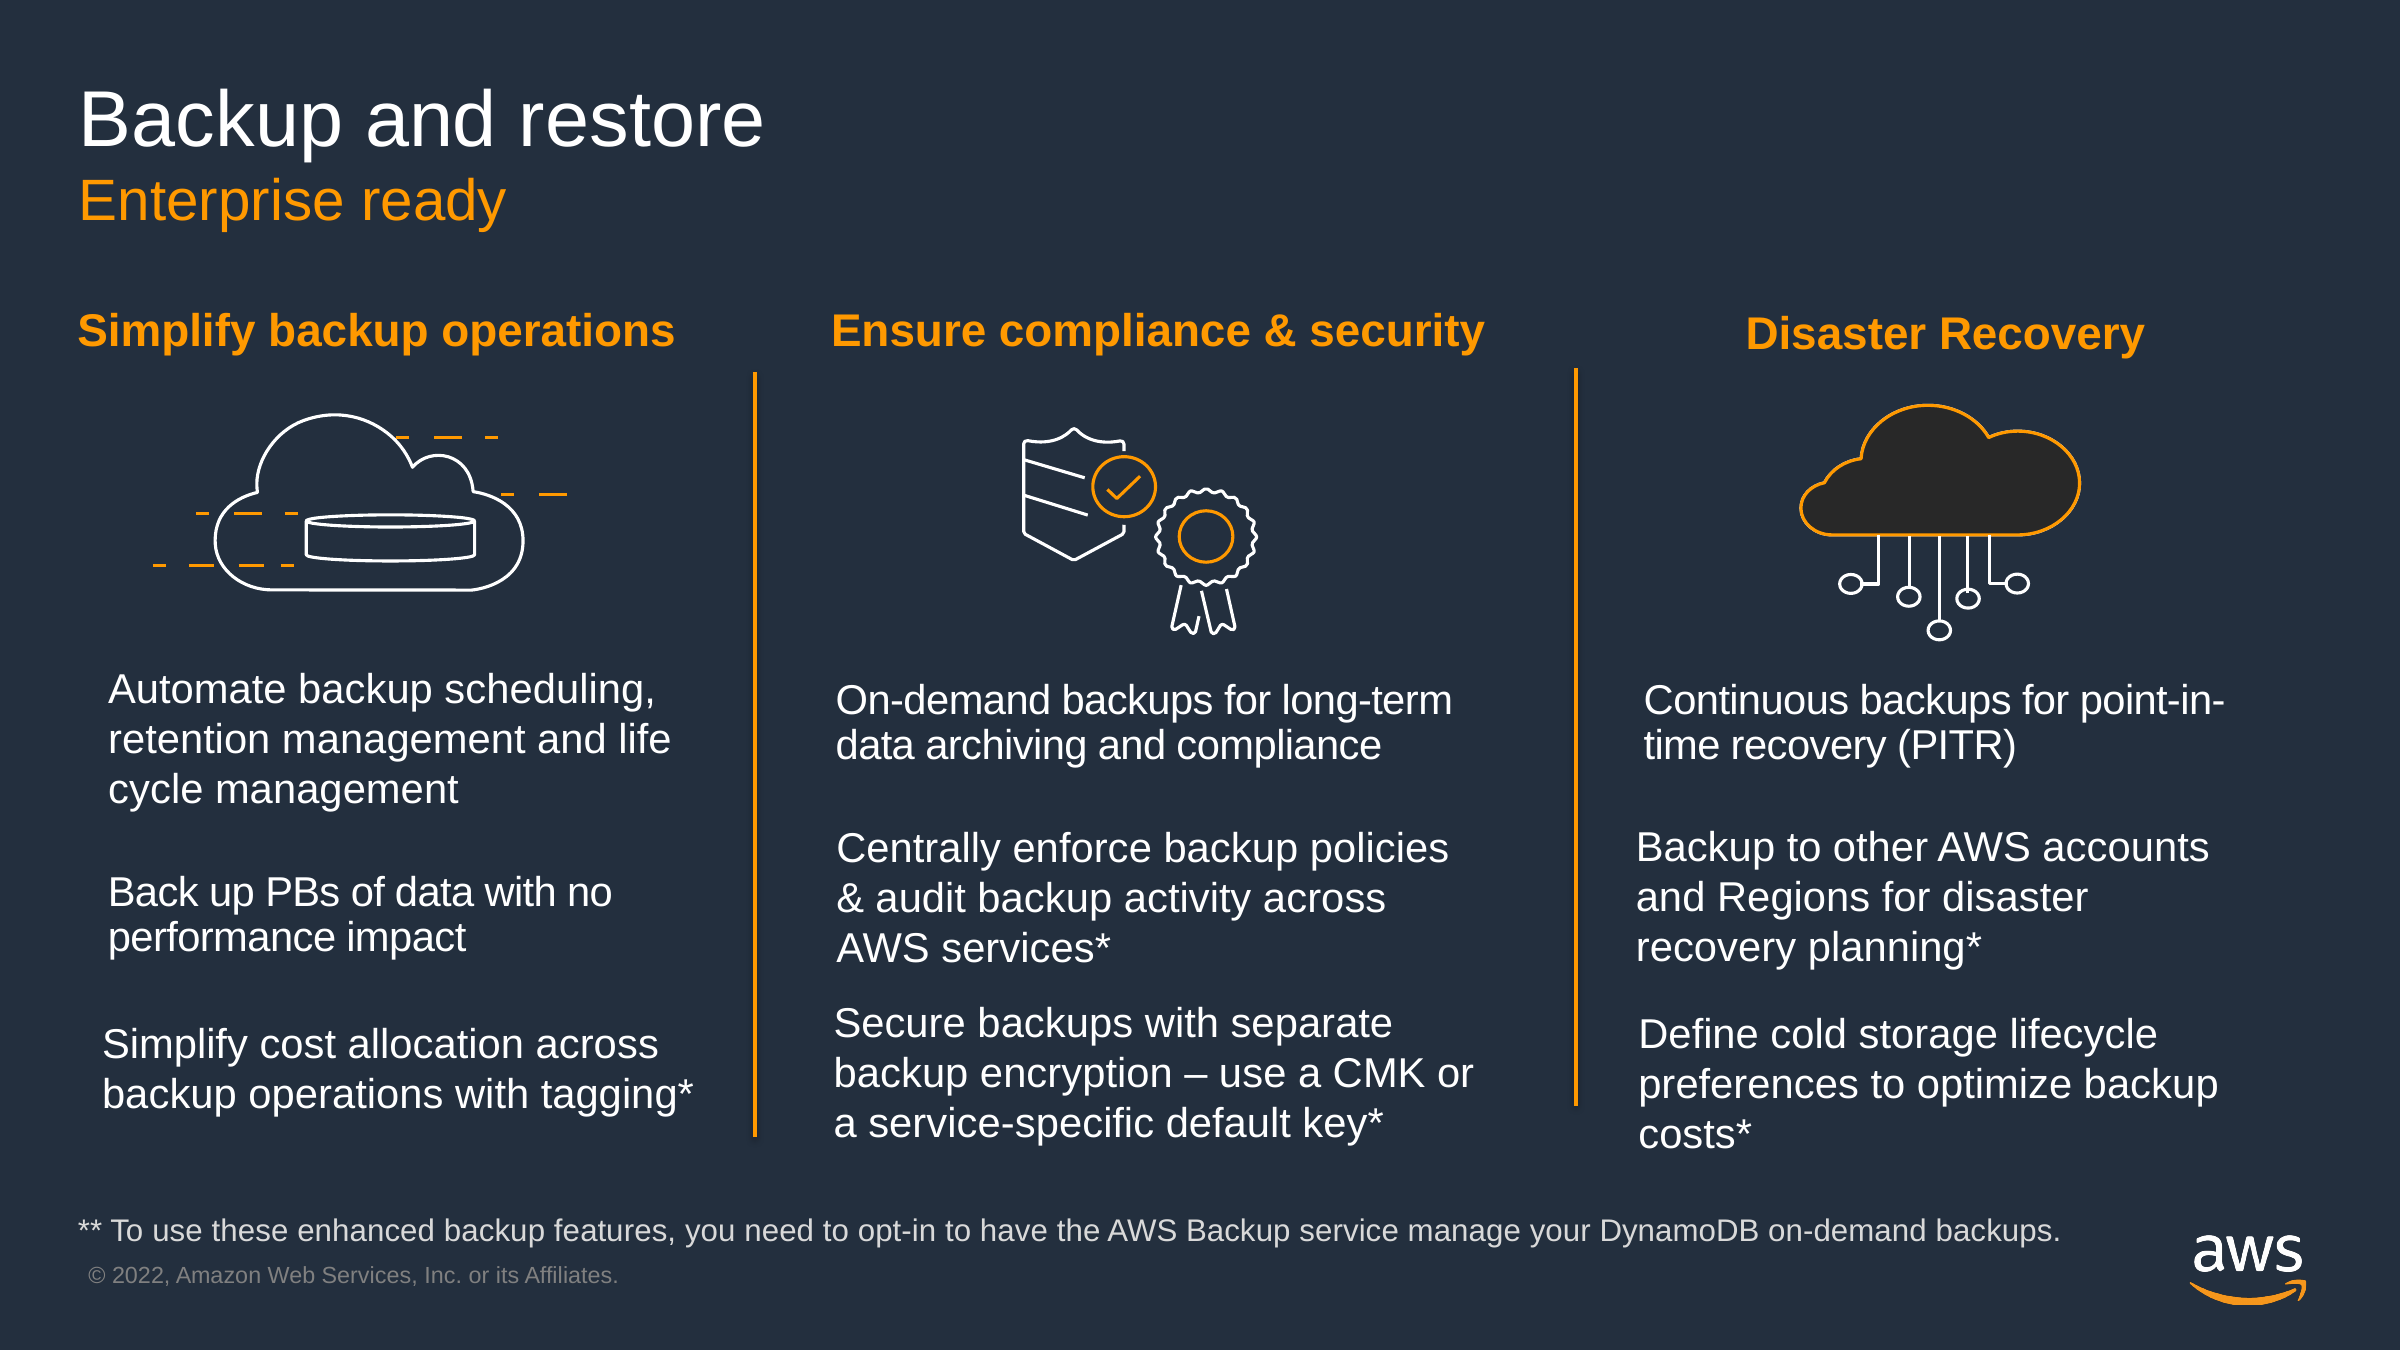

# Backup and restore Enterprise ready
Ensure compliance & security
Simplify backup operations

Disaster Recovery

Automate backup scheduling, retention management and life cycle management
On-demand backups for long-term data archiving and compliance
Continuous backups for point-in-time recovery (PITR)
Backup to other AWS accounts and Regions for disaster recovery planning*
Centrally enforce backup policies & audit backup activity across AWS services*
Back up PBs of data with no performance impact
Secure backups with separate backup encryption – use a CMK or a service-specific default key*
Define cold storage lifecycle preferences to optimize backup costs*
Simplify cost allocation across backup operations with tagging*
** To use these enhanced backup features, you need to opt-in to have the AWS Backup service manage your DynamoDB on-demand backups.